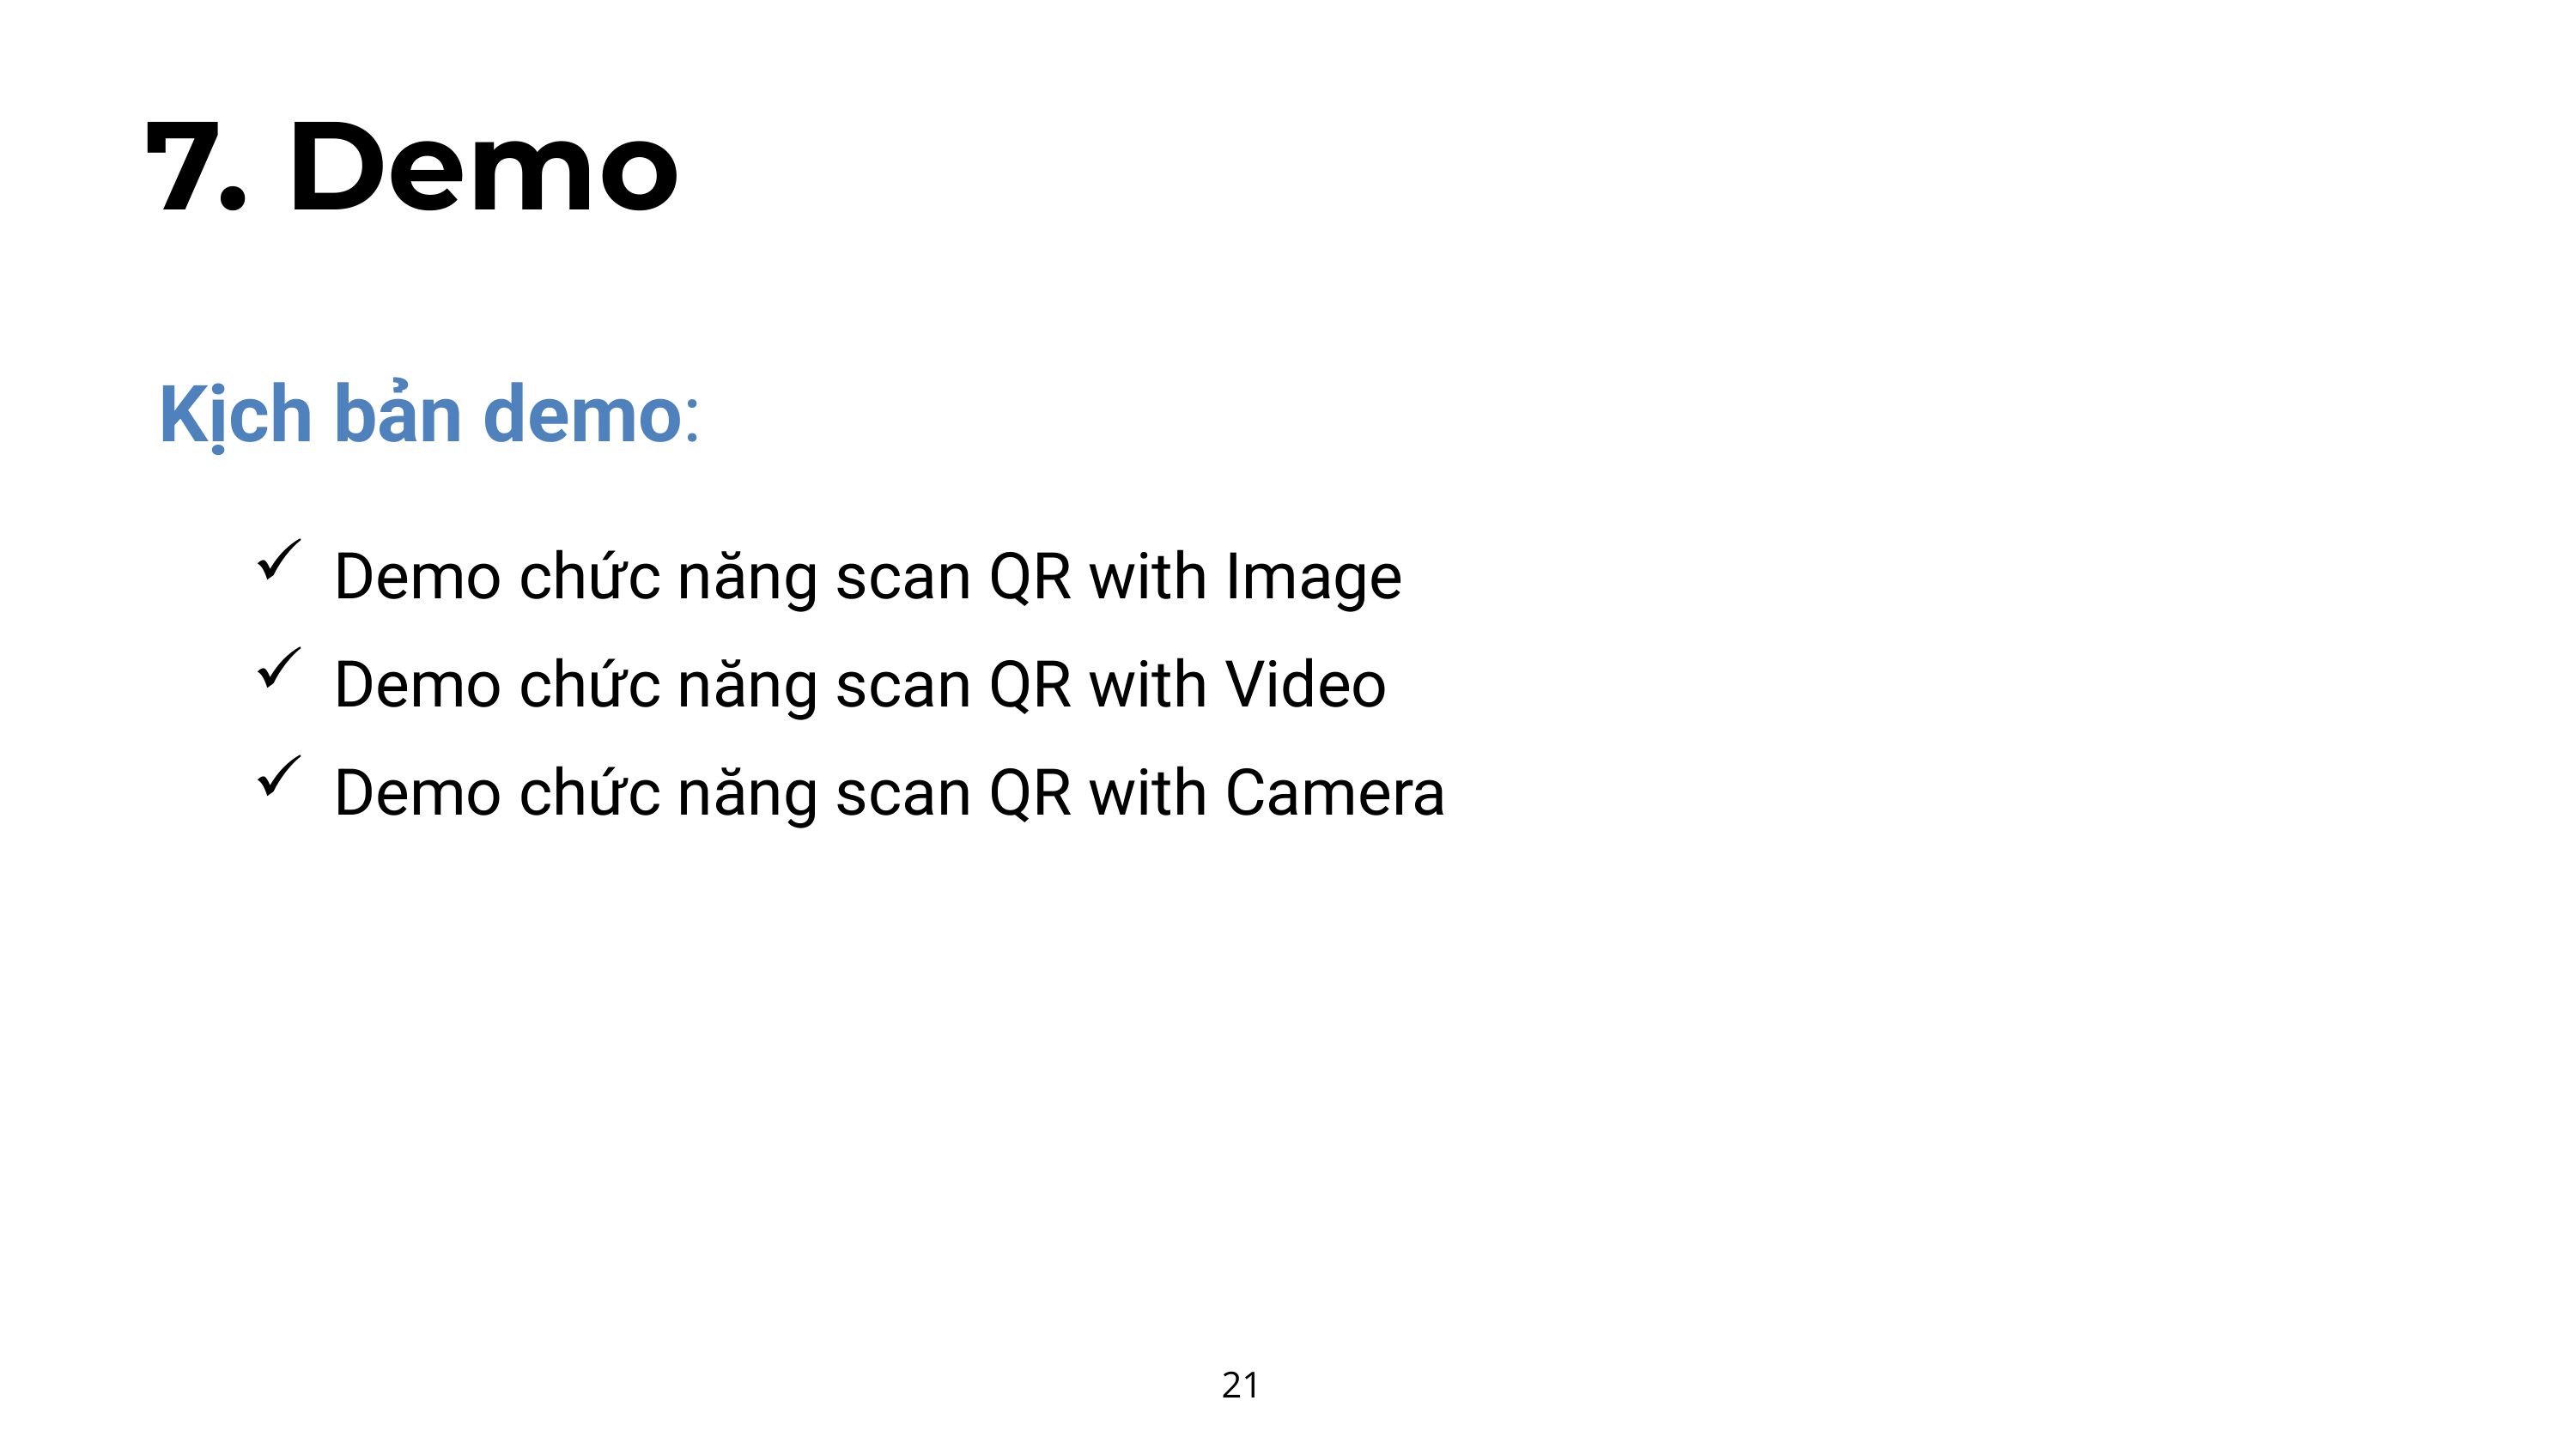

7. Demo
Kịch bản demo:
Demo chức năng scan QR with Image
Demo chức năng scan QR with Video
Demo chức năng scan QR with Camera
21